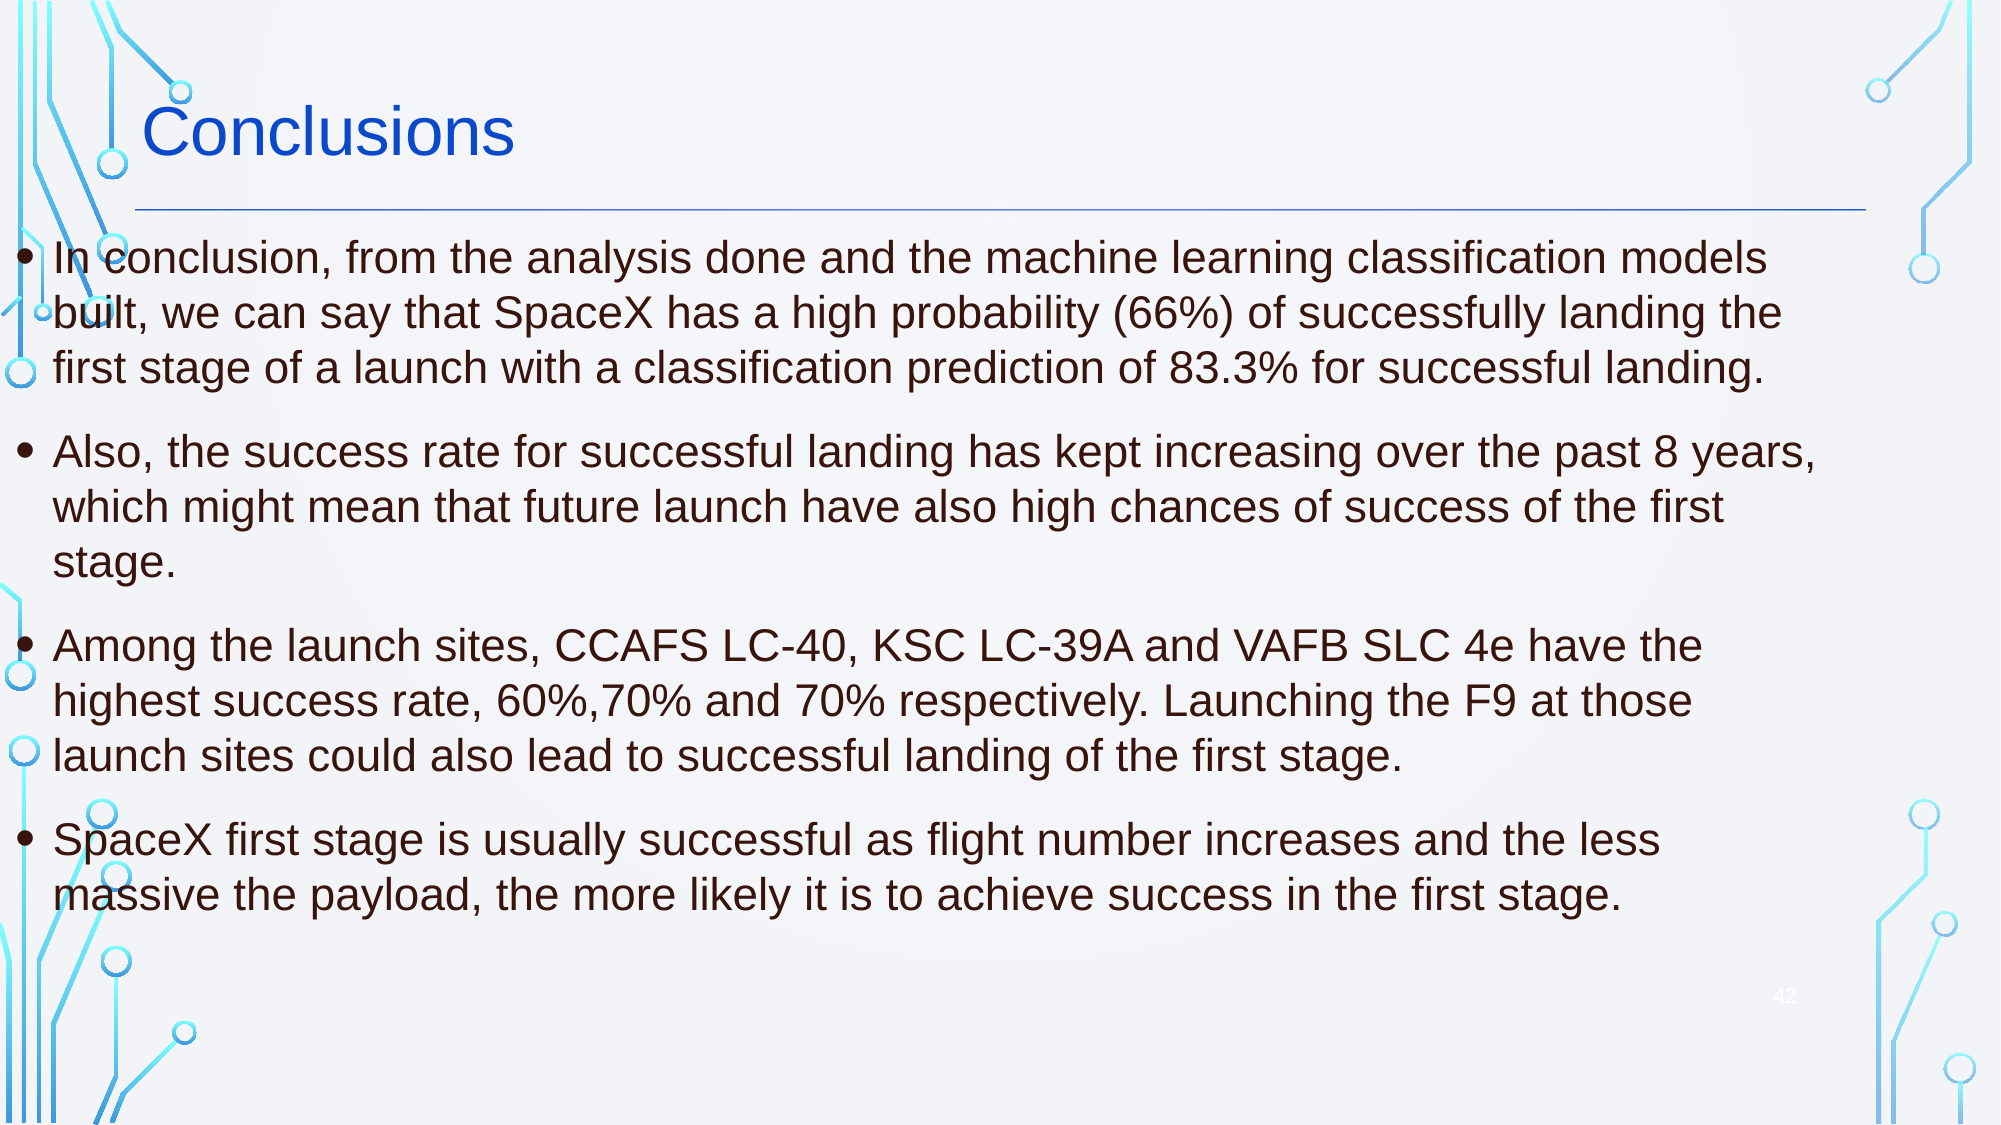

Conclusions
In conclusion, from the analysis done and the machine learning classification models built, we can say that SpaceX has a high probability (66%) of successfully landing the first stage of a launch with a classification prediction of 83.3% for successful landing.
Also, the success rate for successful landing has kept increasing over the past 8 years, which might mean that future launch have also high chances of success of the first stage.
Among the launch sites, CCAFS LC-40, KSC LC-39A and VAFB SLC 4e have the highest success rate, 60%,70% and 70% respectively. Launching the F9 at those launch sites could also lead to successful landing of the first stage.
SpaceX first stage is usually successful as flight number increases and the less massive the payload, the more likely it is to achieve success in the first stage.
42